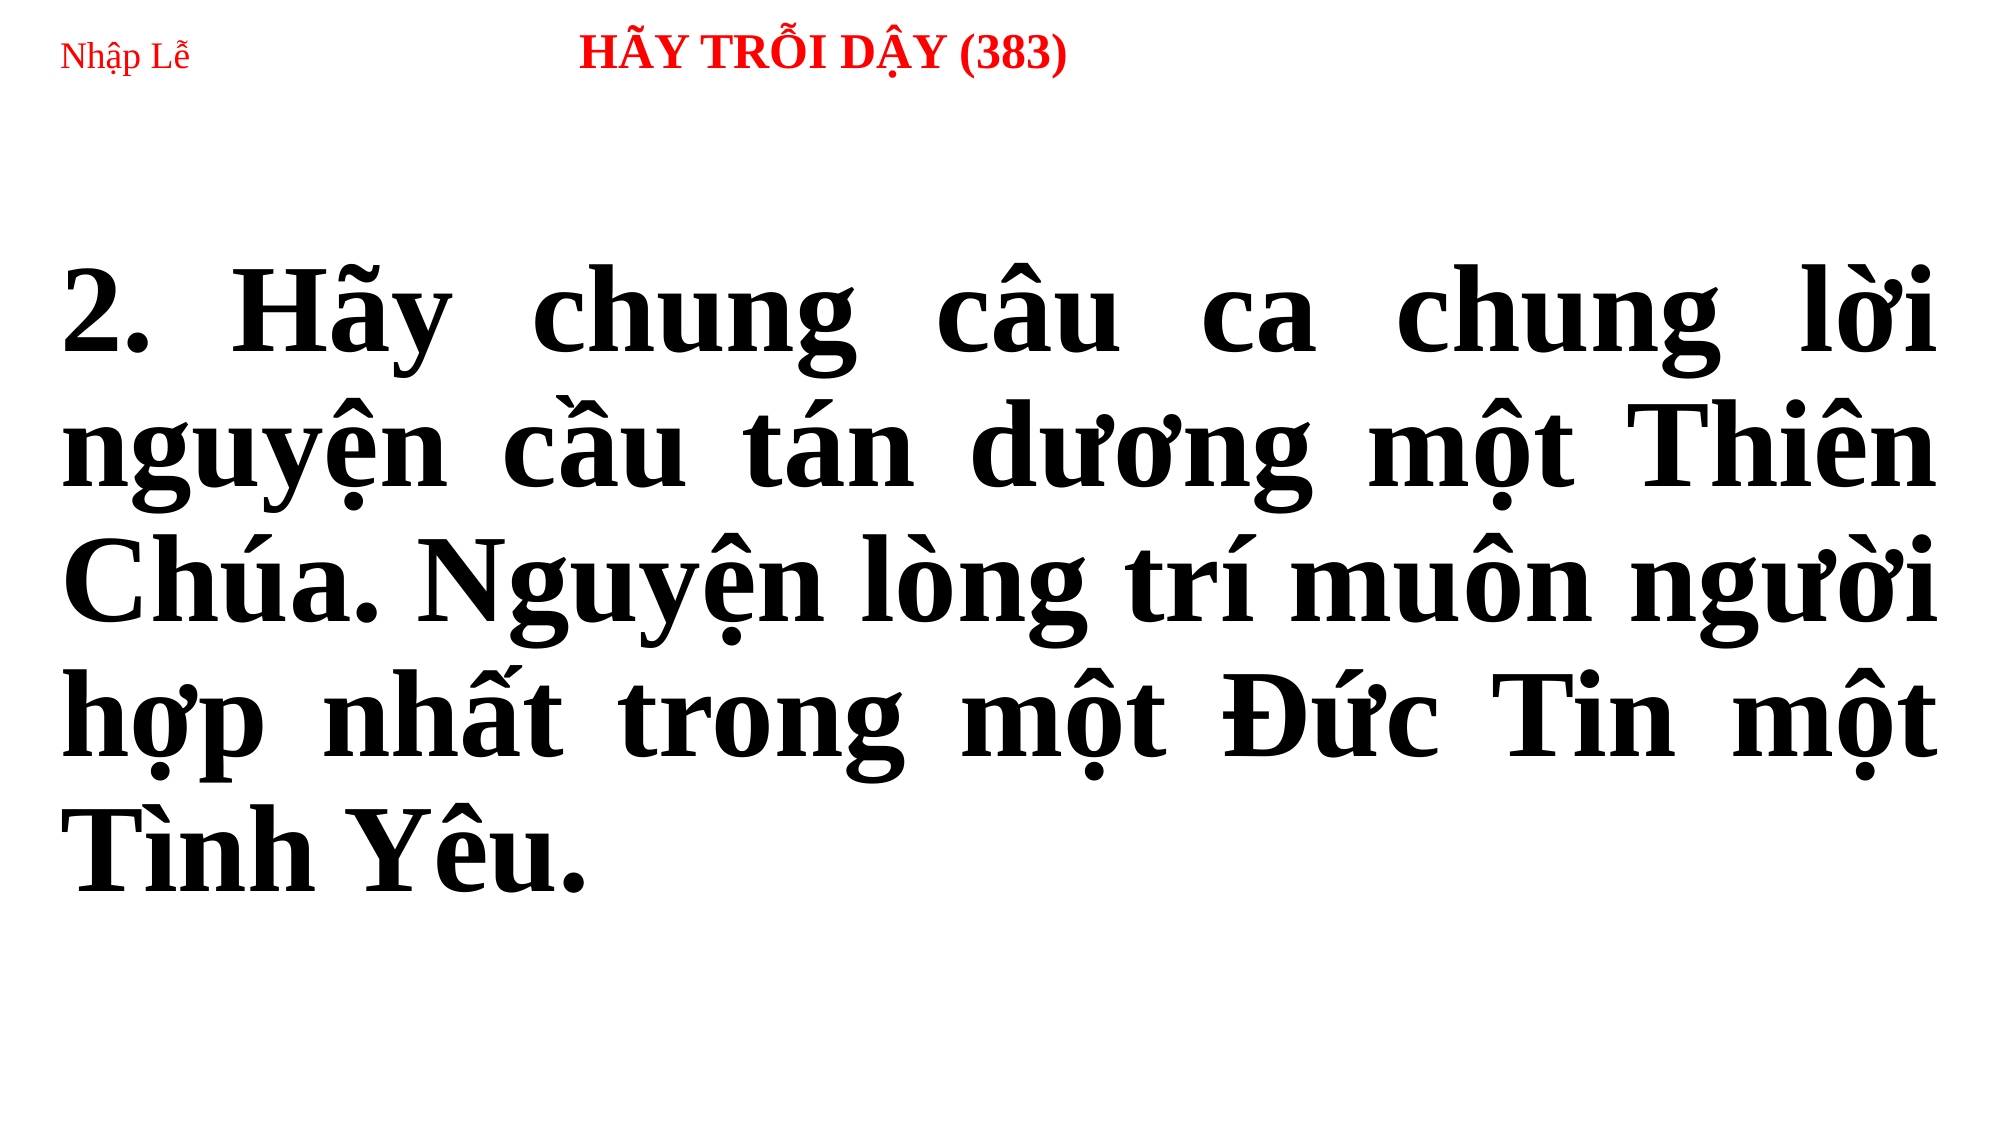

# Nhập Lễ                                         HÃY TRỖI DẬY (383)
2. Hãy chung câu ca chung lời nguyện cầu tán dương một Thiên Chúa. Nguyện lòng trí muôn người hợp nhất trong một Đức Tin một Tình Yêu.